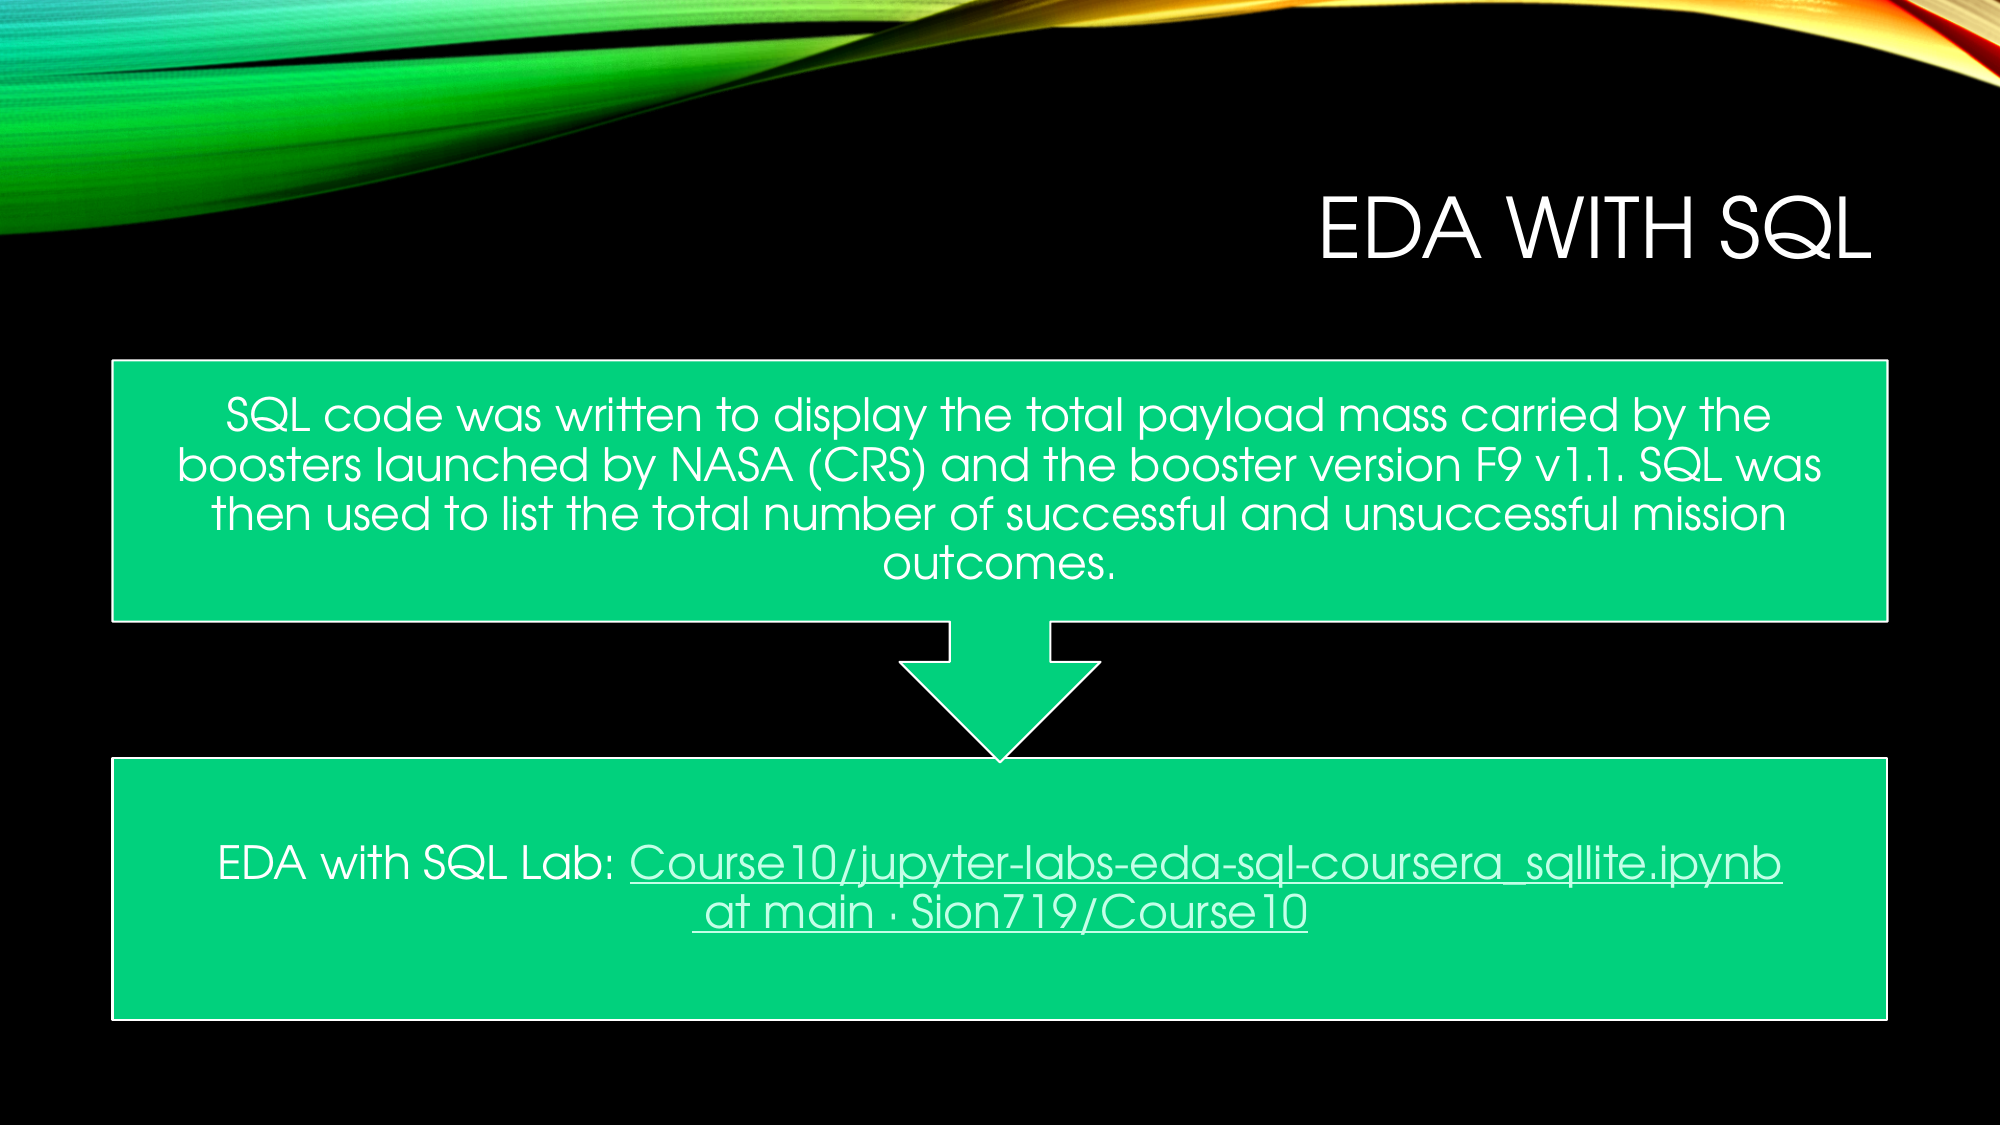

# EDA with SQL
EDA with SQL Lab: Course10/jupyter-labs-eda-sql-coursera_sqllite.ipynb at main · Sion719/Course10
SQL code was written to display the total payload mass carried by the boosters launched by NASA (CRS) and the booster version F9 v1.1. SQL was then used to list the total number of successful and unsuccessful mission outcomes.